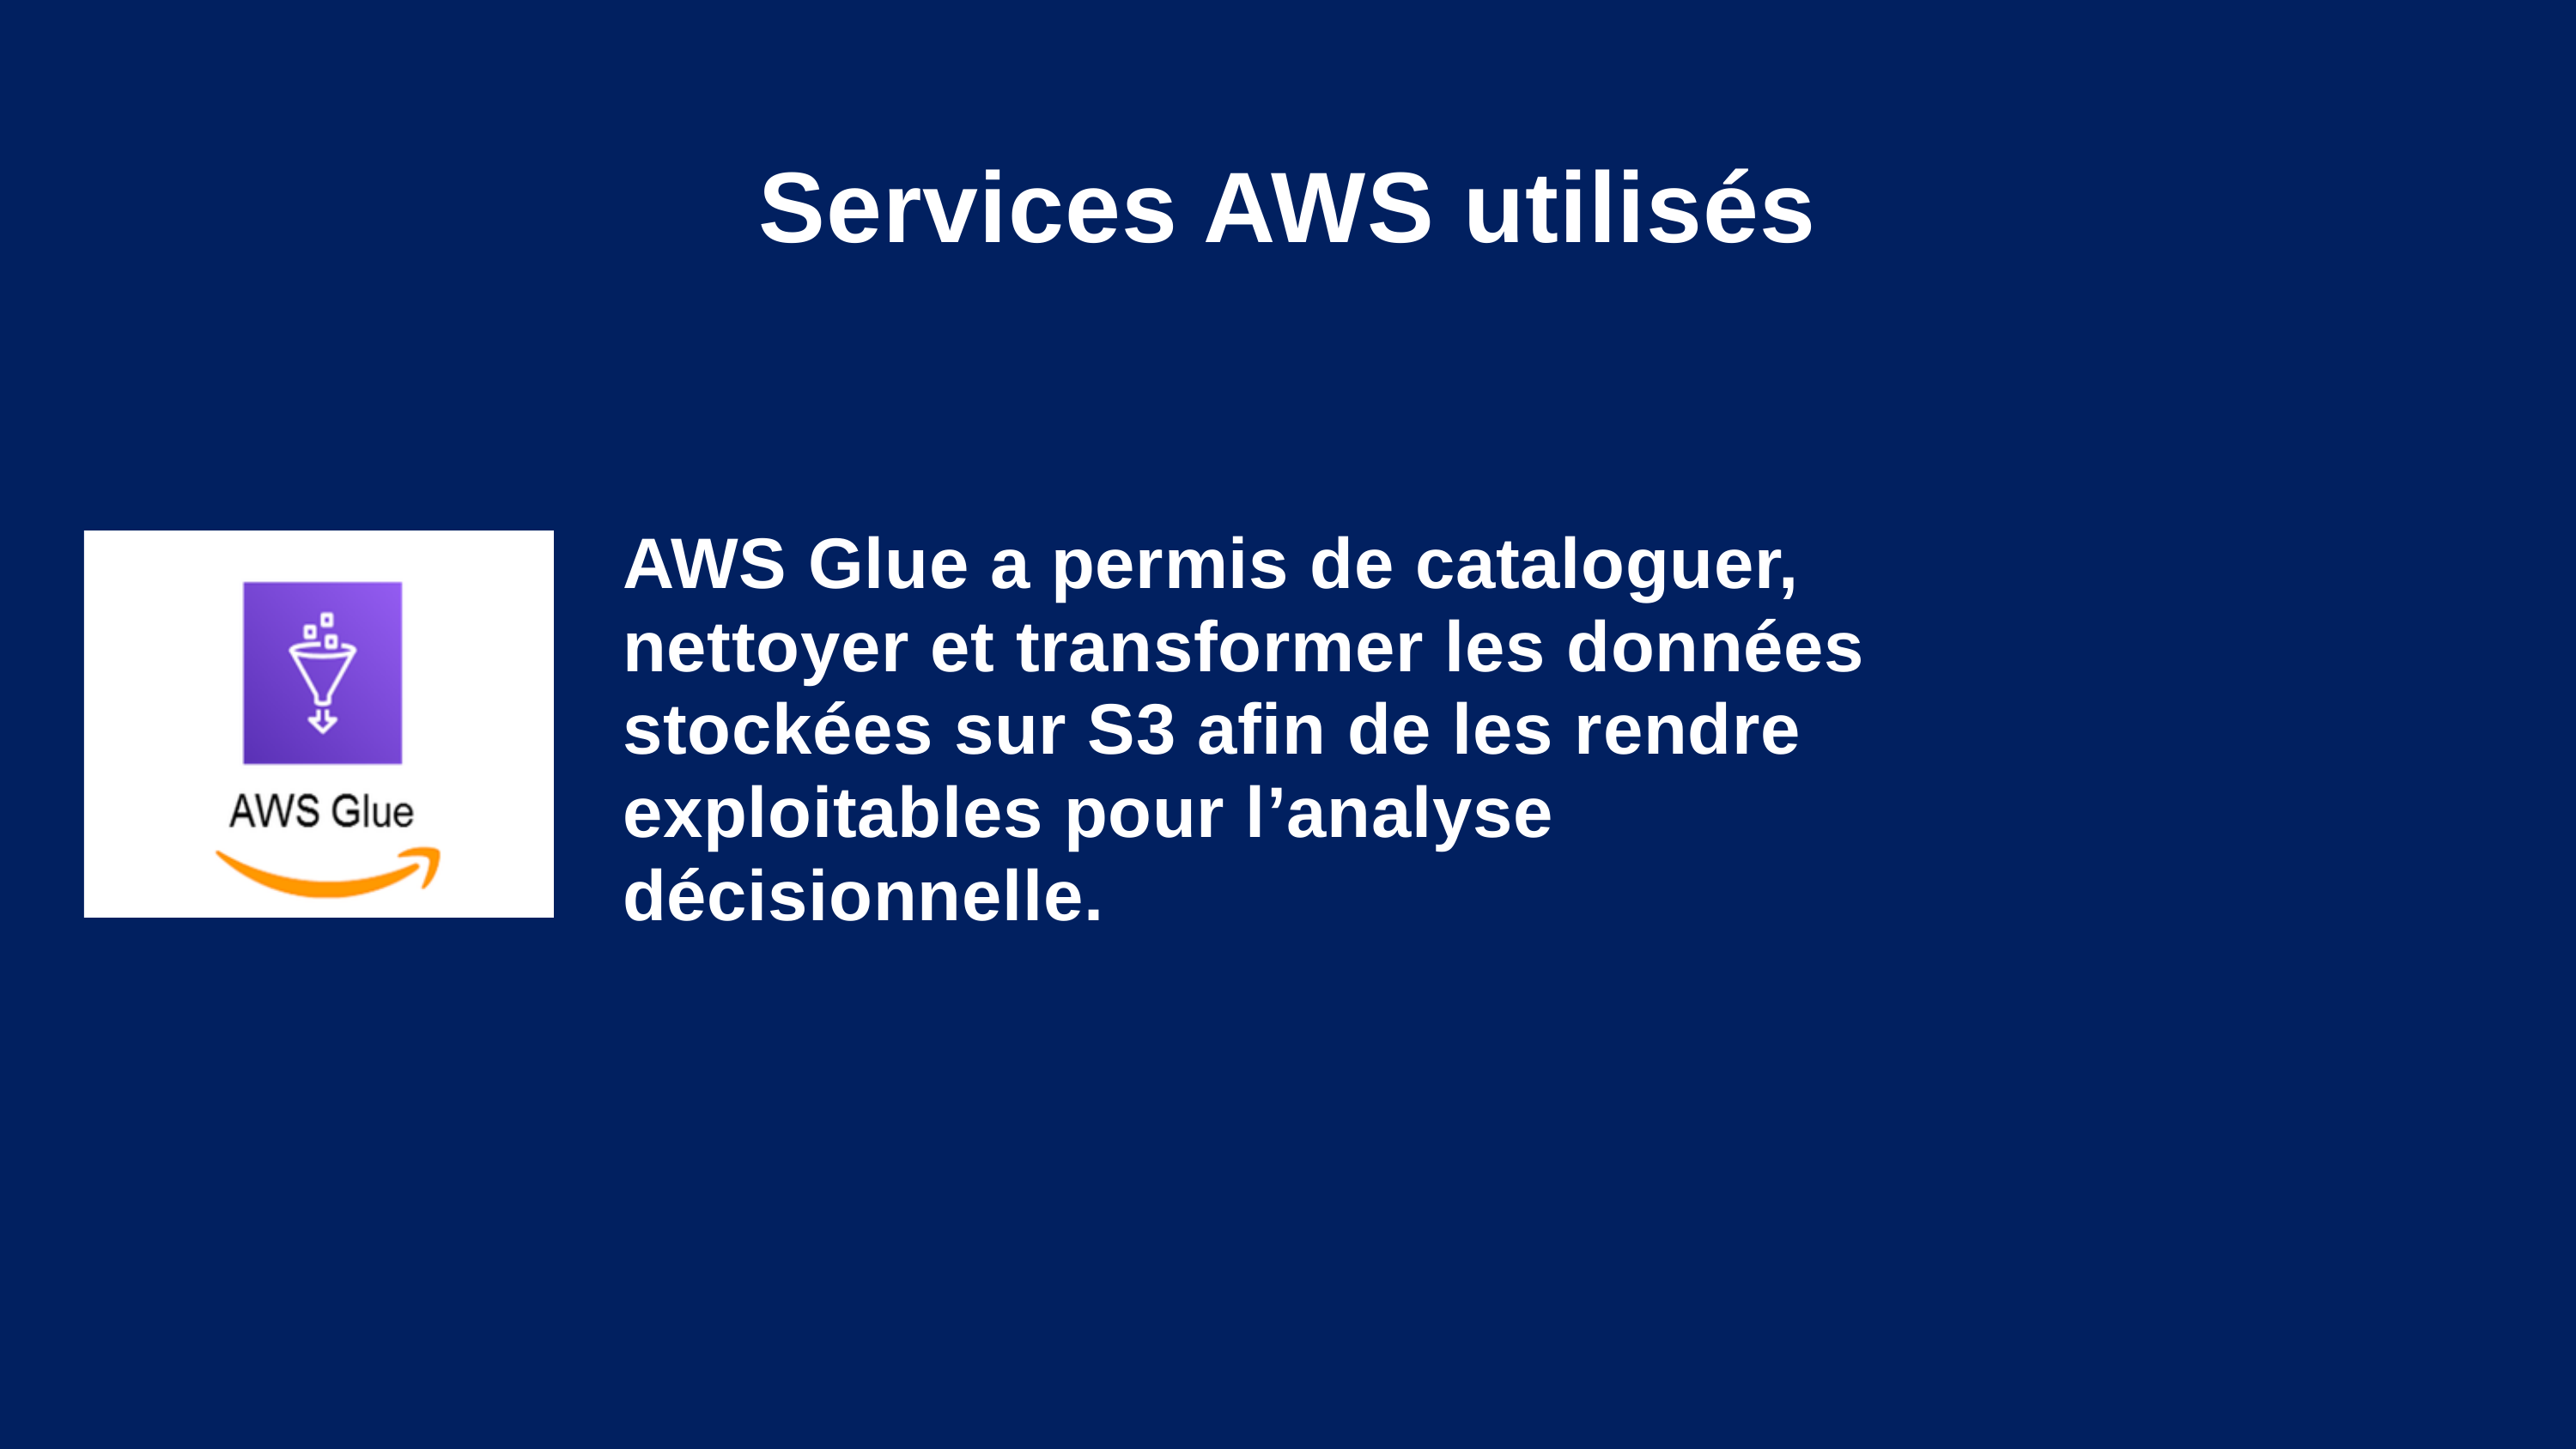

Services AWS utilisés
AWS Glue a permis de cataloguer, nettoyer et transformer les données stockées sur S3 afin de les rendre exploitables pour l’analyse décisionnelle.